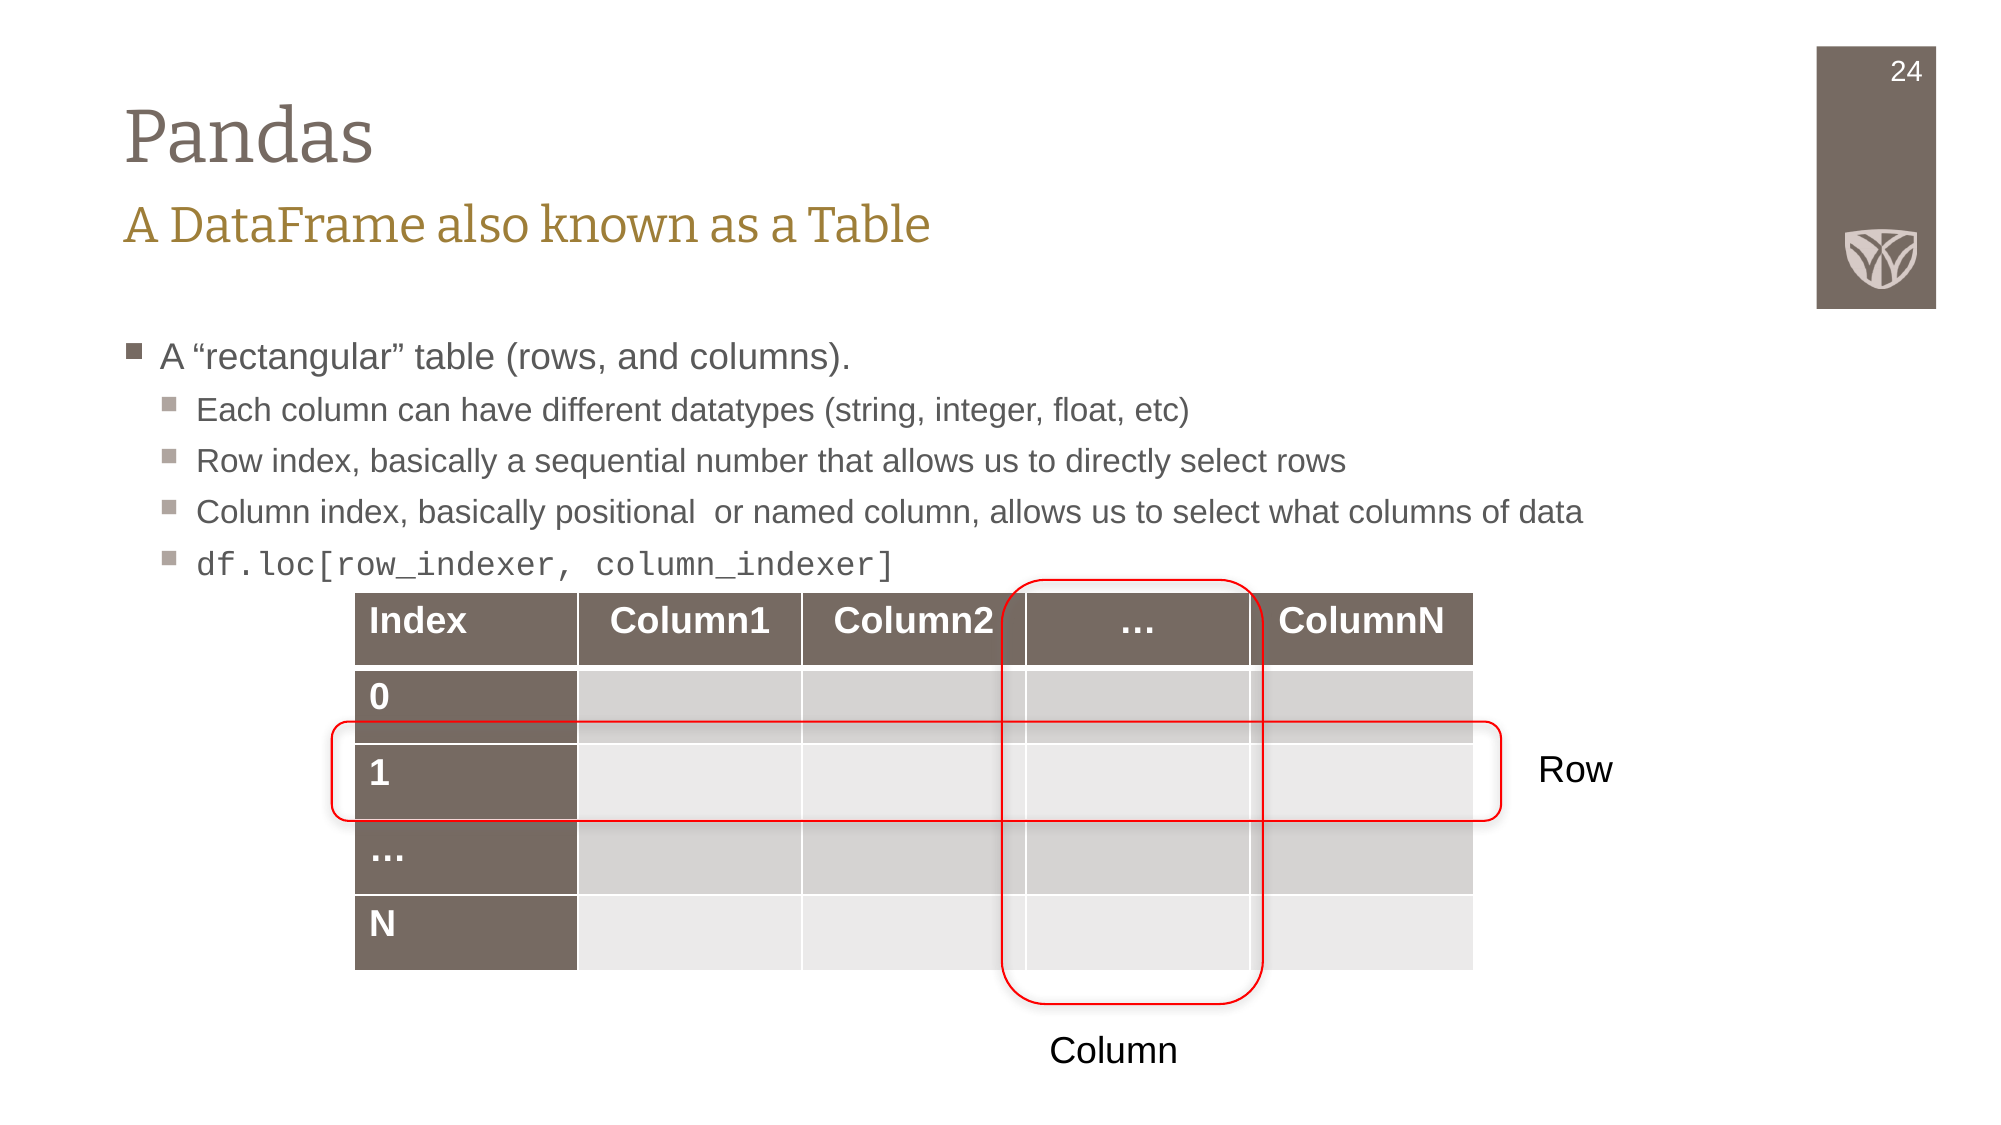

# Pandas
24
A DataFrame also known as a Table
A “rectangular” table (rows, and columns).
Each column can have different datatypes (string, integer, float, etc)
Row index, basically a sequential number that allows us to directly select rows
Column index, basically positional  or named column, allows us to select what columns of data
df.loc[row_indexer, column_indexer]

| Index | Column1 | Column2 | … | ColumnN |
| --- | --- | --- | --- | --- |
| 0 |  |  |  |  |
| 1 |  |  |  |  |
| … |  |  |  |  |
| N |  |  |  |  |

Row
Column